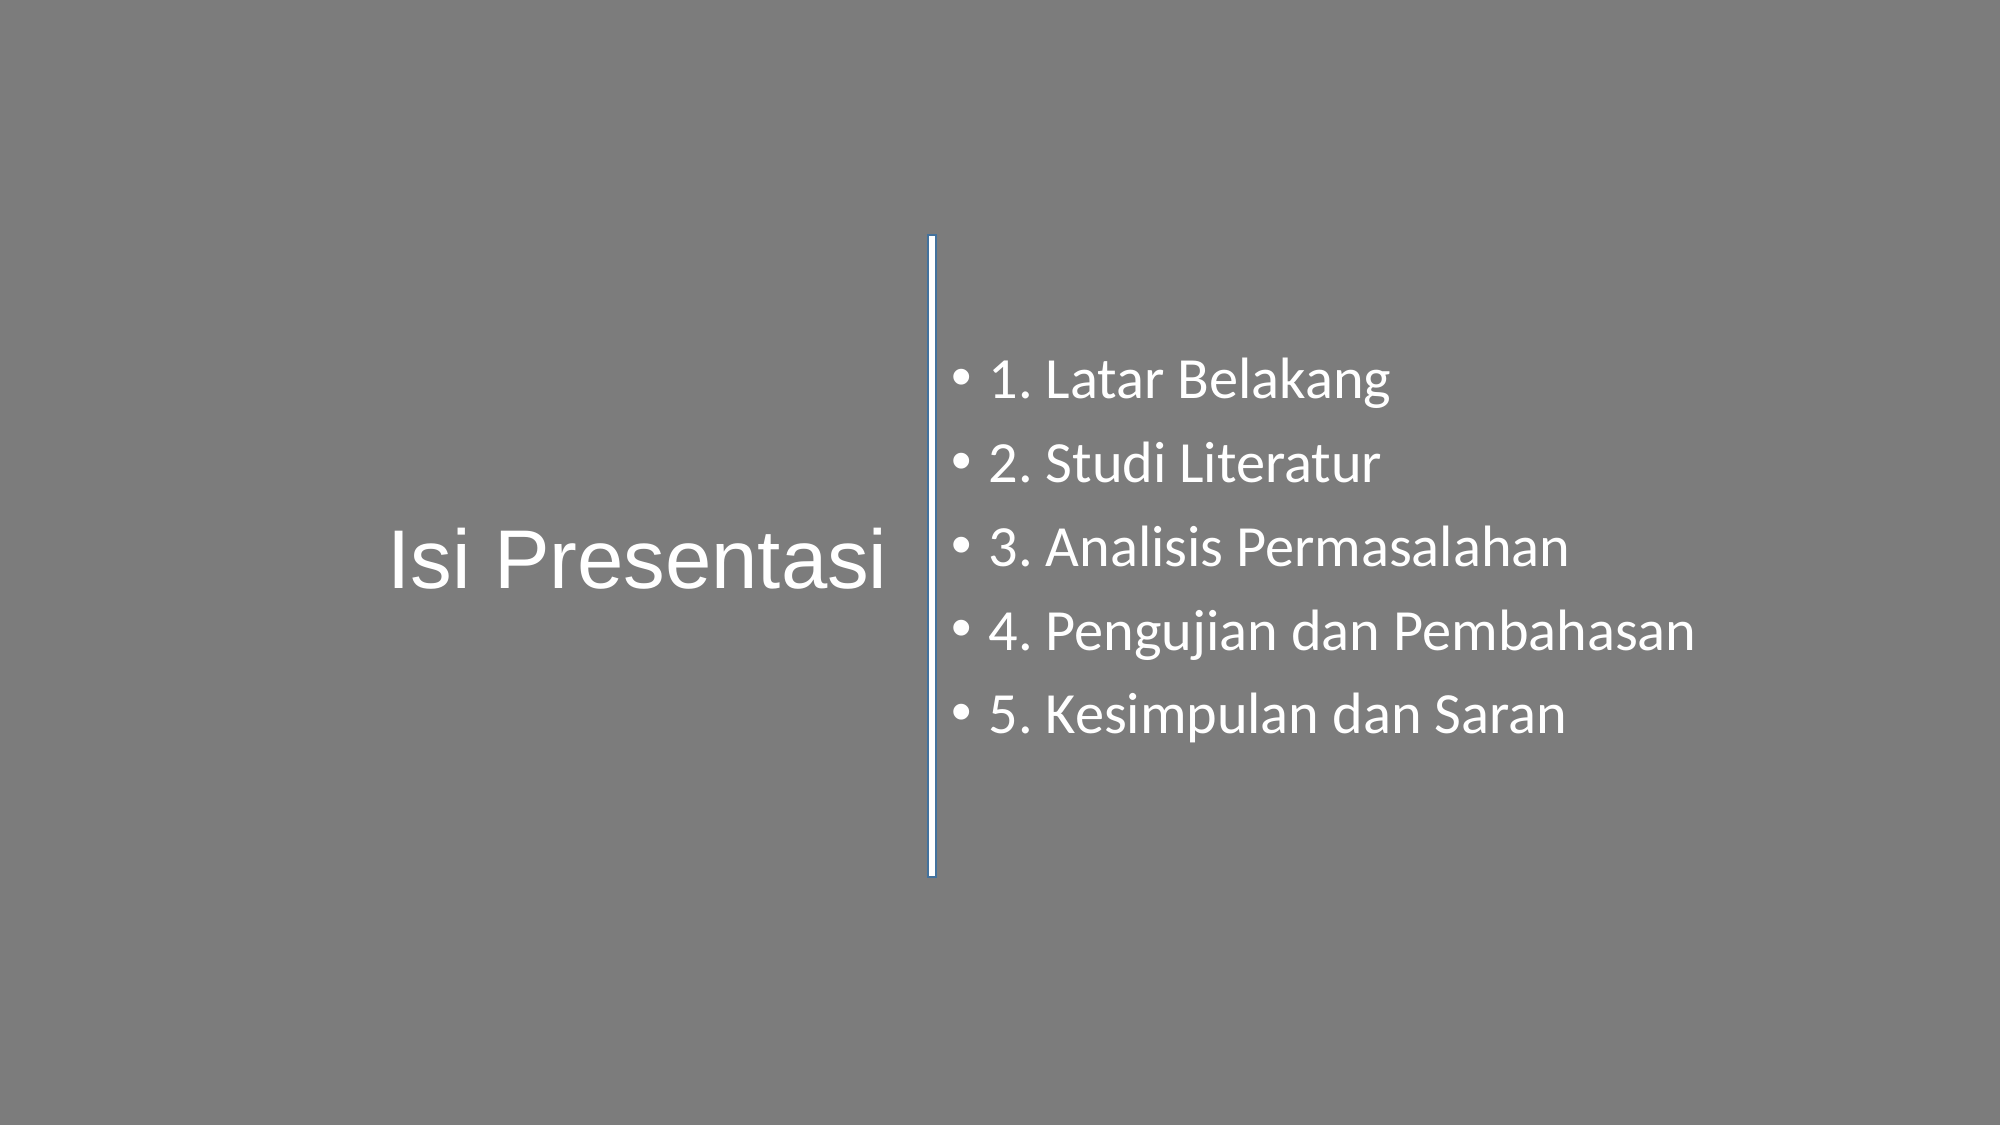

1. Latar Belakang
2. Studi Literatur
3. Analisis Permasalahan
4. Pengujian dan Pembahasan
5. Kesimpulan dan Saran
Isi Presentasi